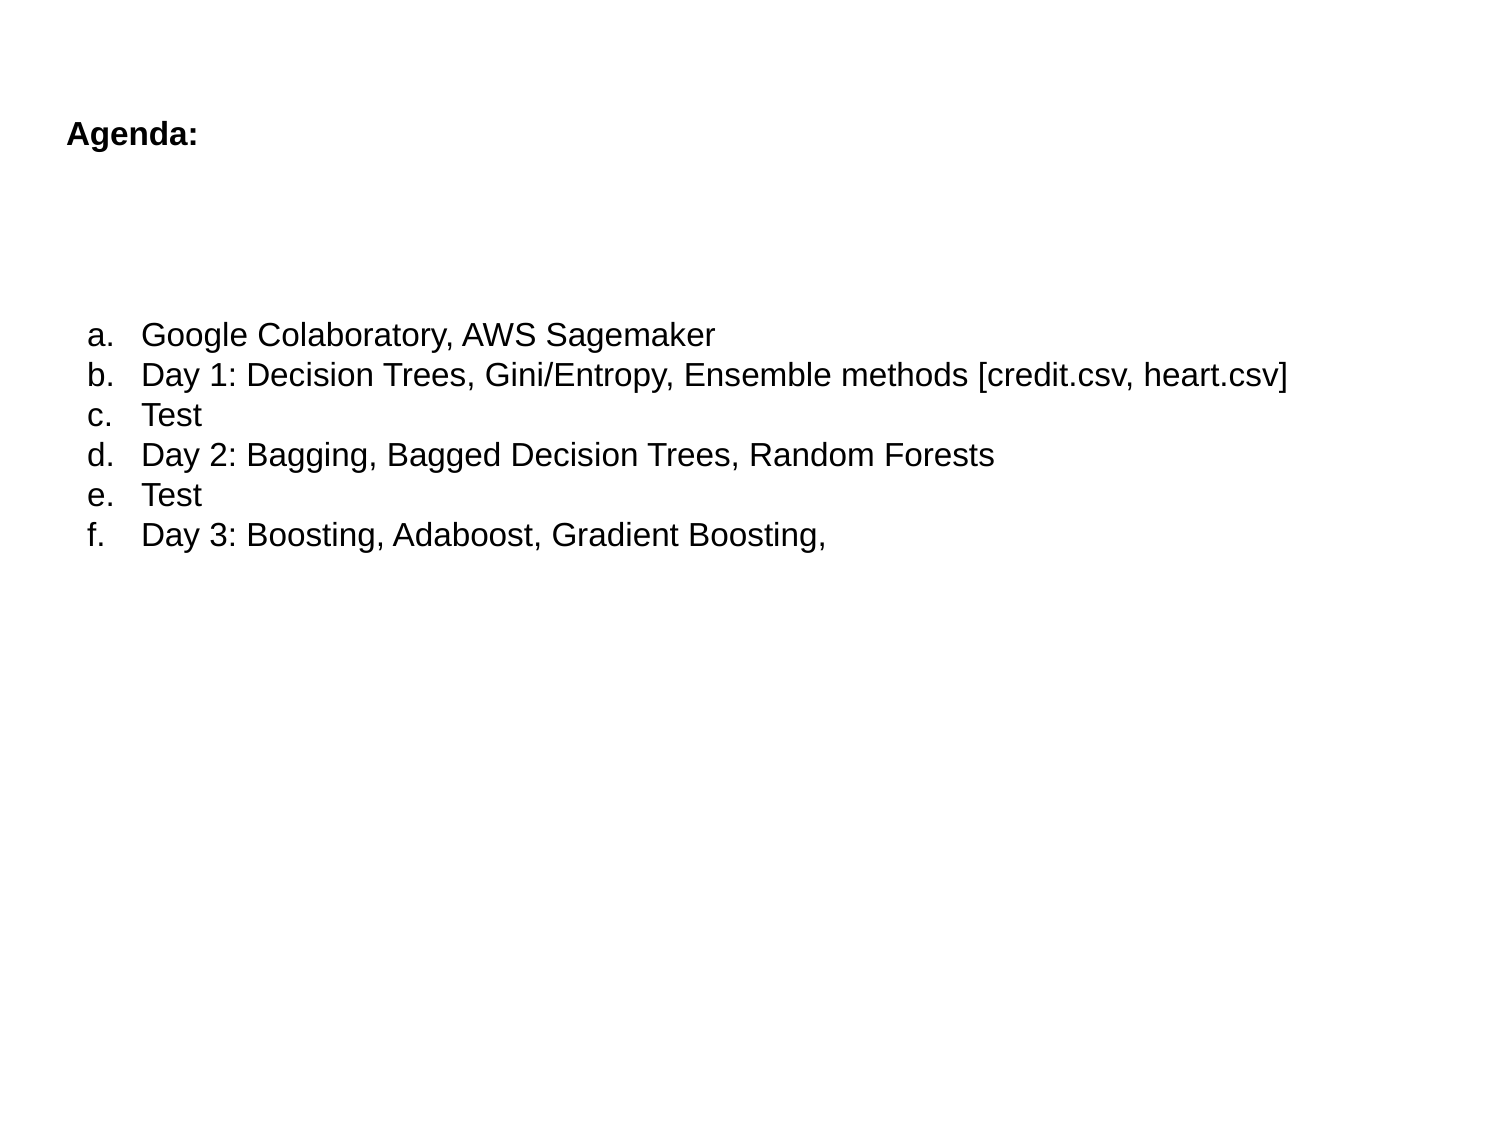

# Agenda:

Google Colaboratory, AWS Sagemaker
Day 1: Decision Trees, Gini/Entropy, Ensemble methods [credit.csv, heart.csv]
Test
Day 2: Bagging, Bagged Decision Trees, Random Forests
Test
Day 3: Boosting, Adaboost, Gradient Boosting,